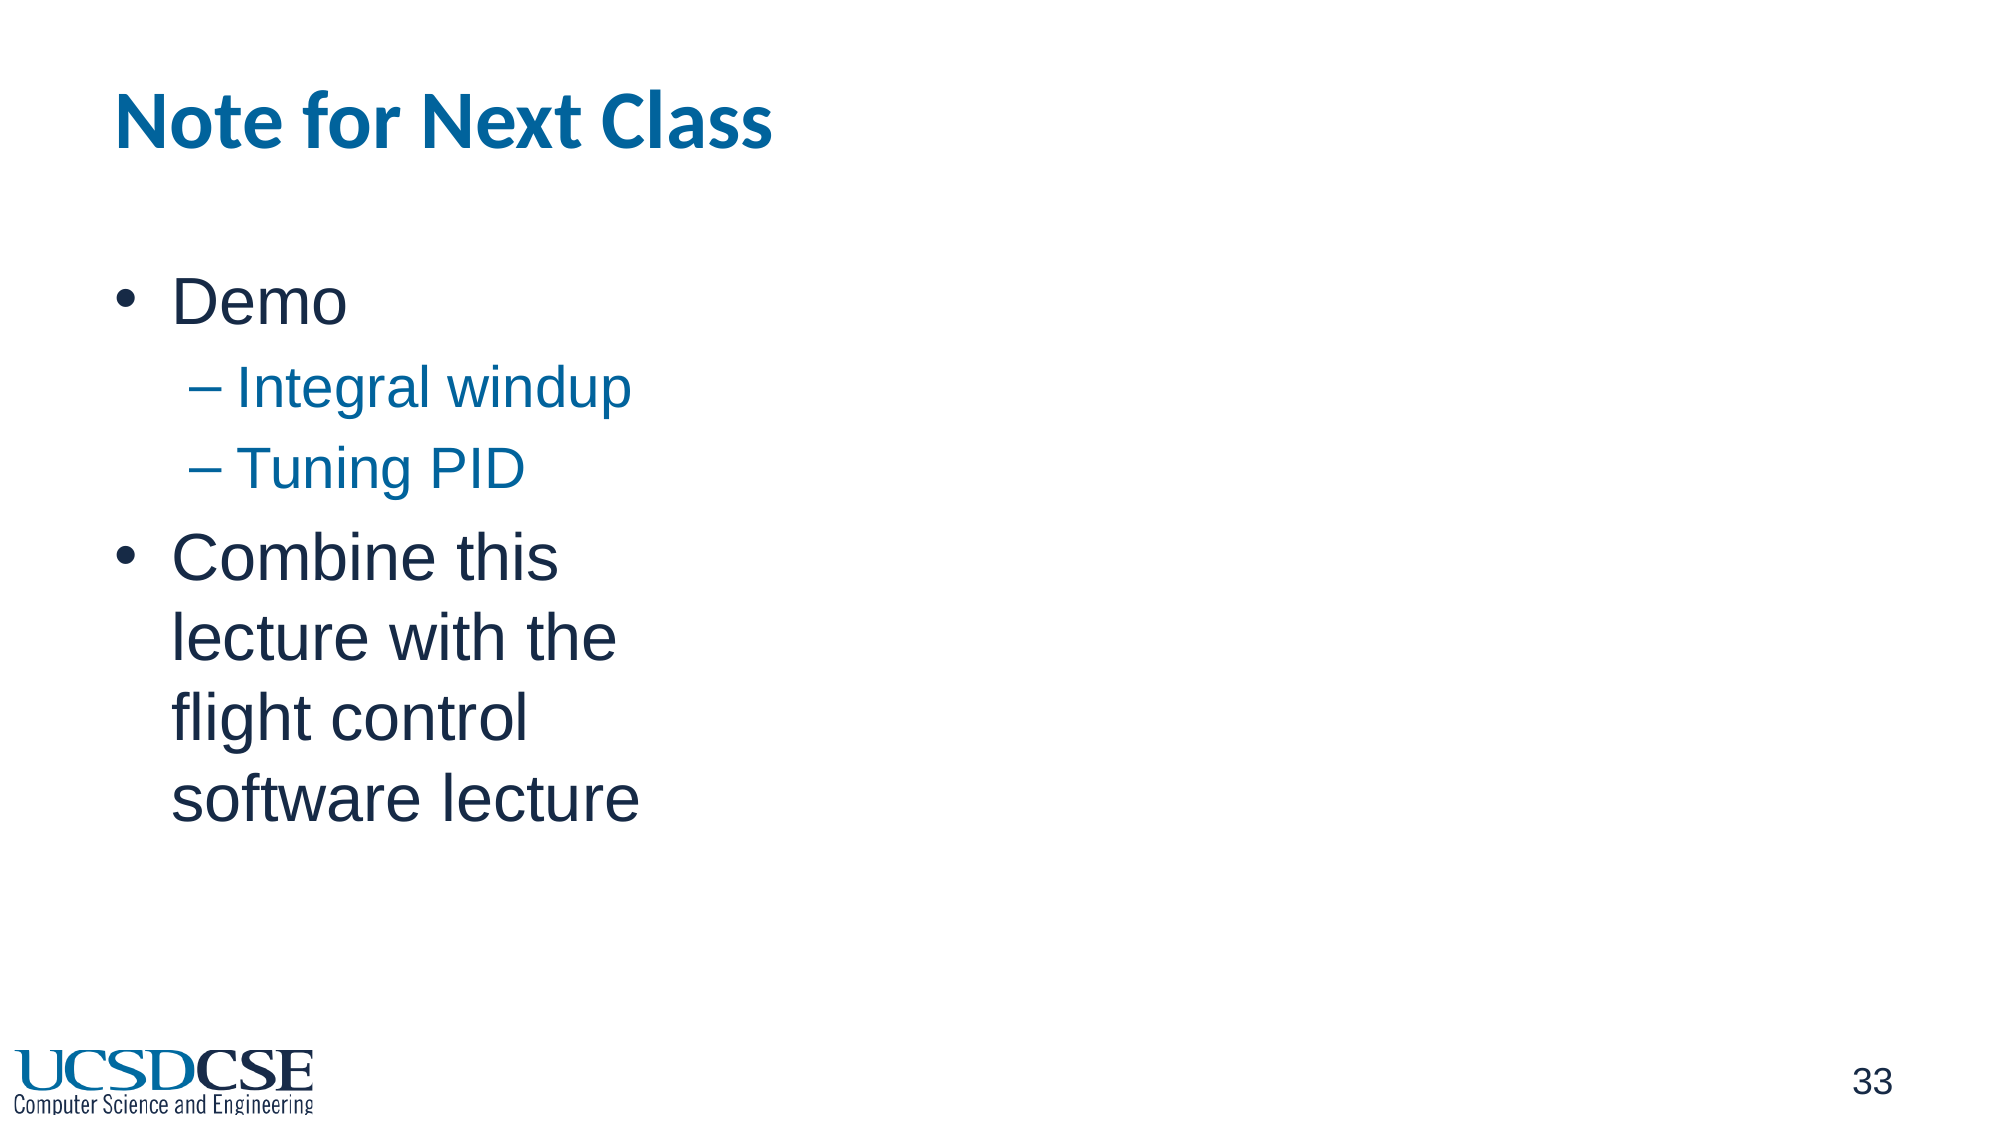

# Note for Next Class
Demo
Integral windup
Tuning PID
Combine this lecture with the flight control software lecture